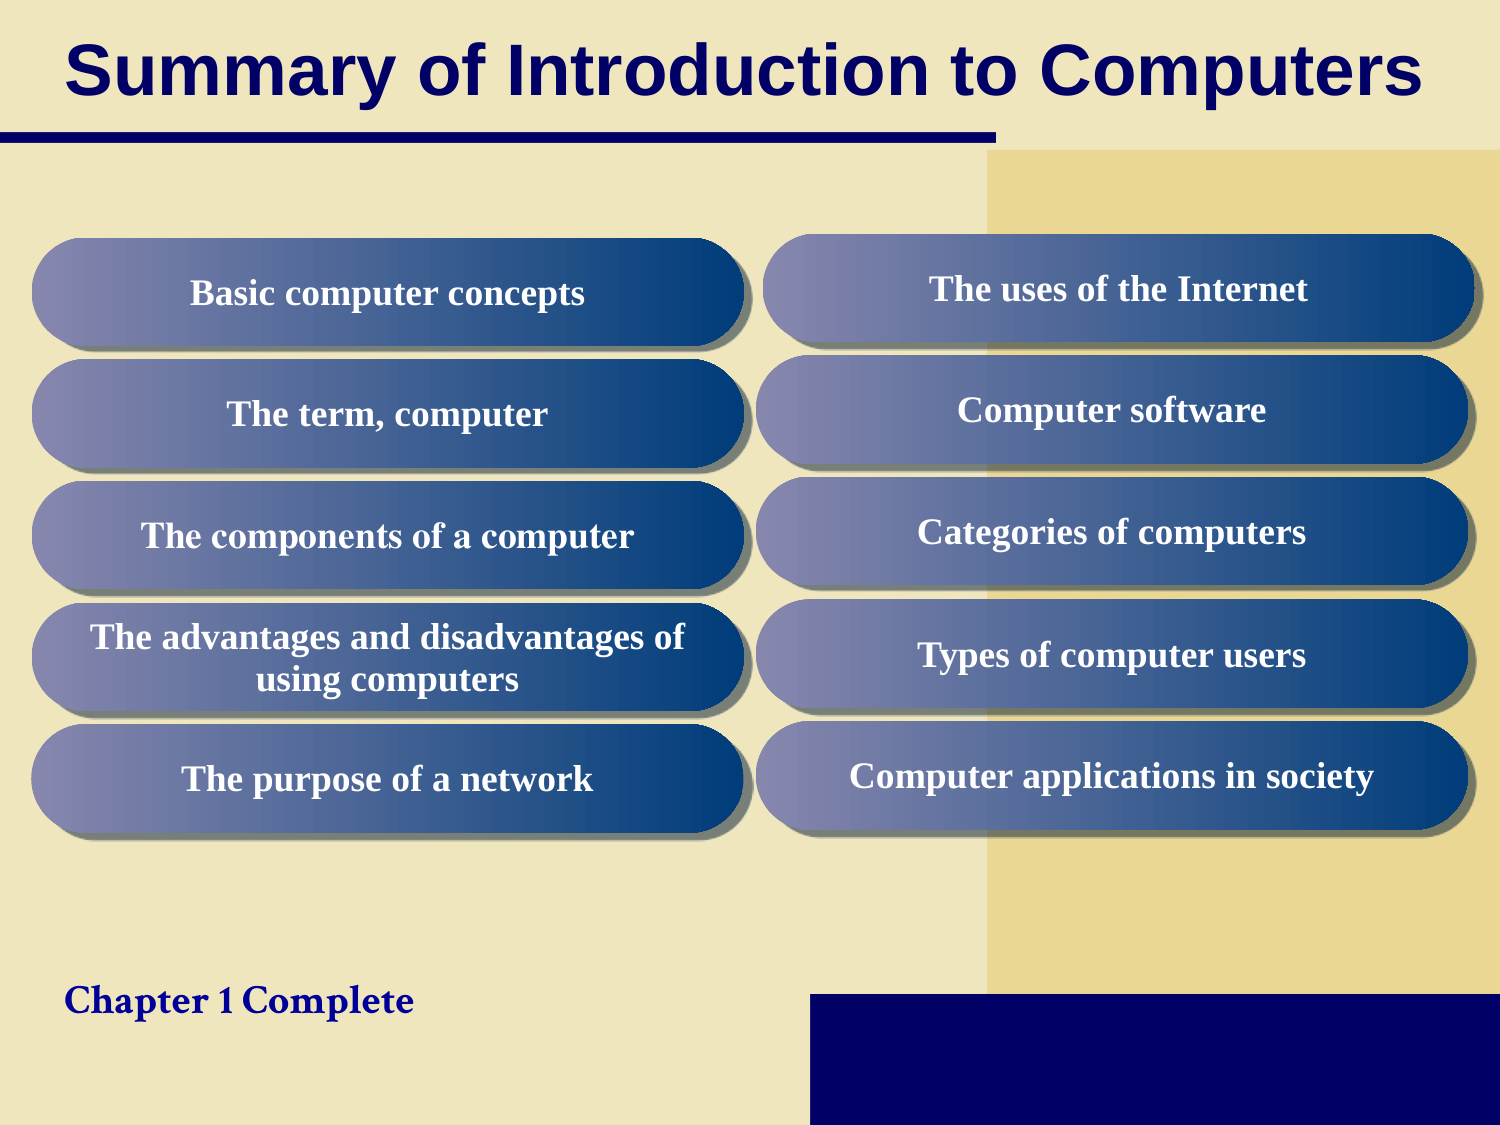

# Summary of Introduction to Computers
The uses of the Internet
Basic computer concepts
Computer software
The term, computer
Categories of computers
The components of a computer
Types of computer users
The advantages and disadvantages of using computers
Computer applications in society
The purpose of a network
Chapter 1 Complete